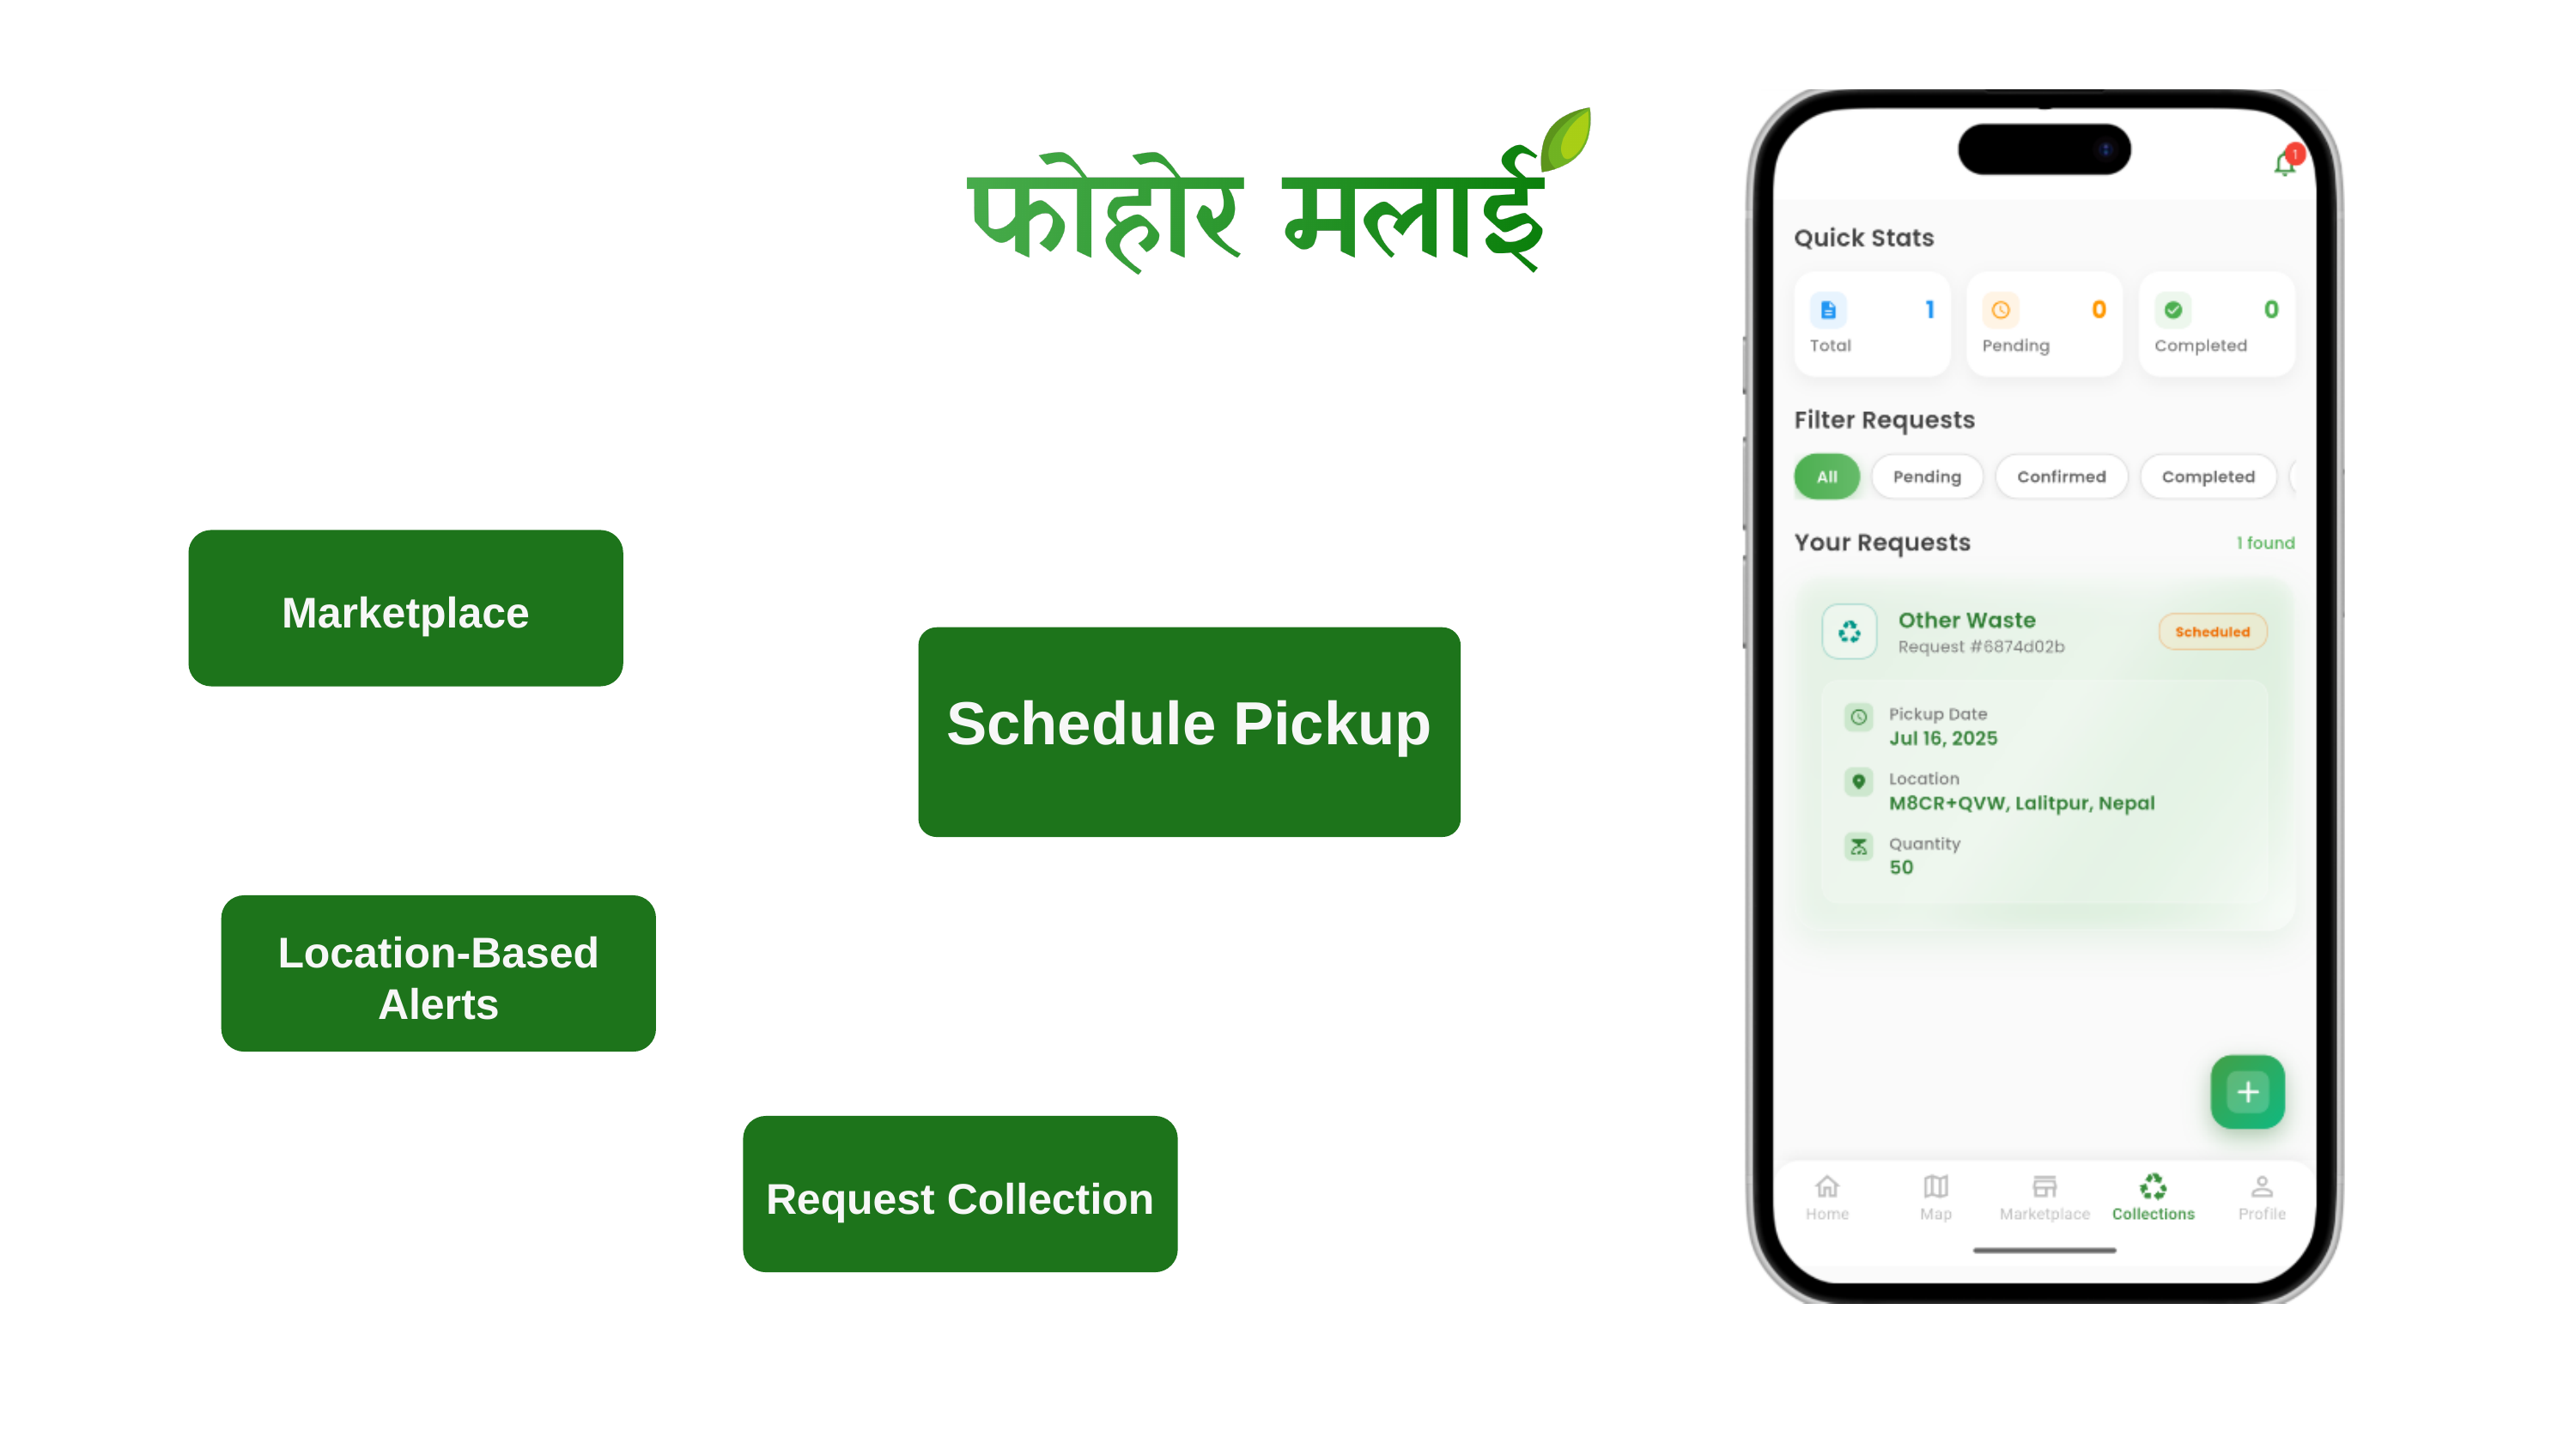

Marketplace

Schedule Pickup

Location-Based Alerts

Request Collection